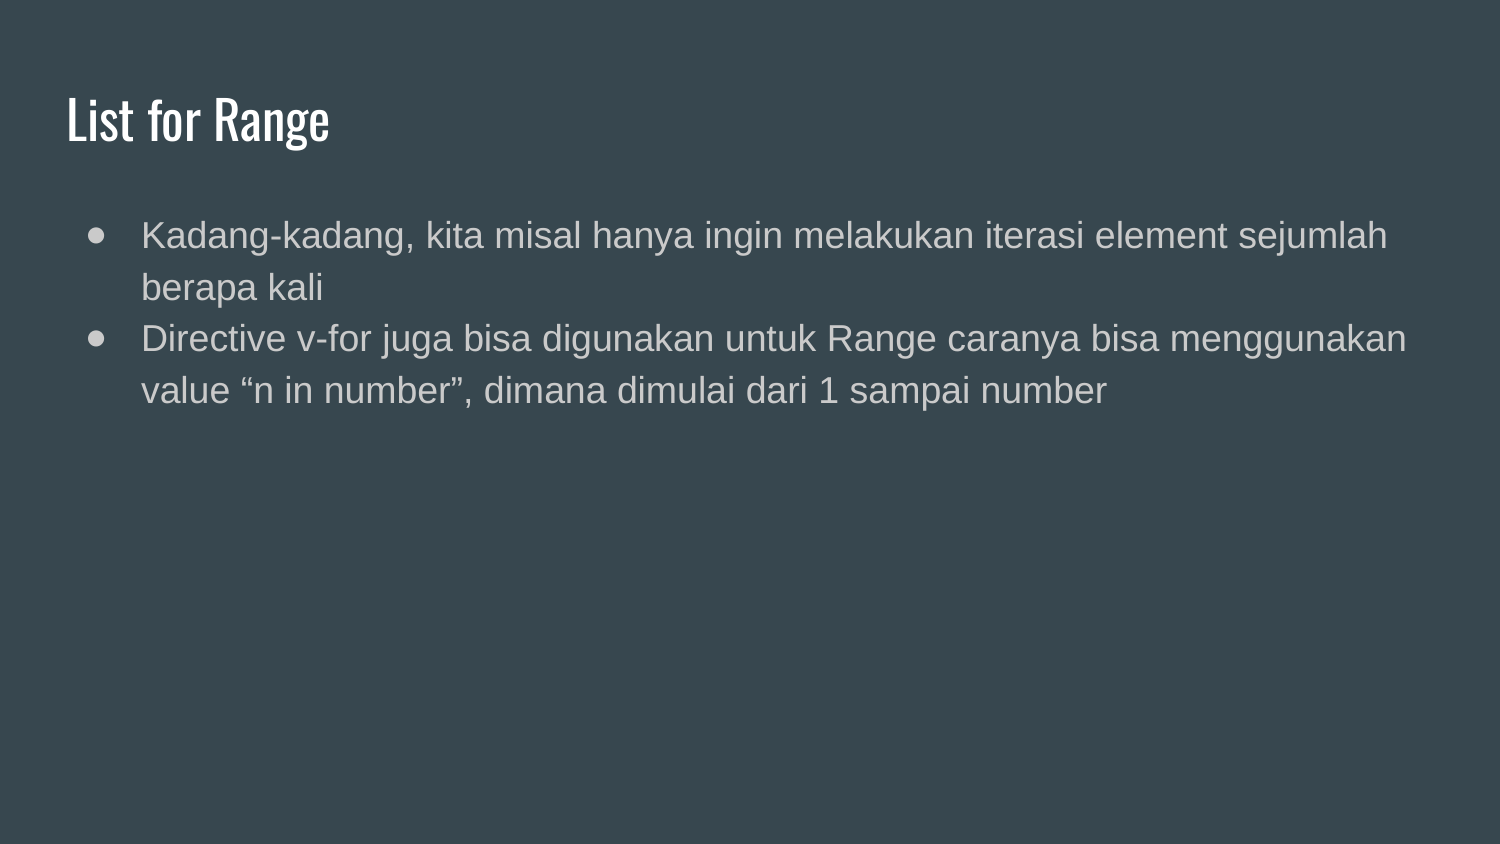

# List for Range
Kadang-kadang, kita misal hanya ingin melakukan iterasi element sejumlah berapa kali
Directive v-for juga bisa digunakan untuk Range caranya bisa menggunakan value “n in number”, dimana dimulai dari 1 sampai number